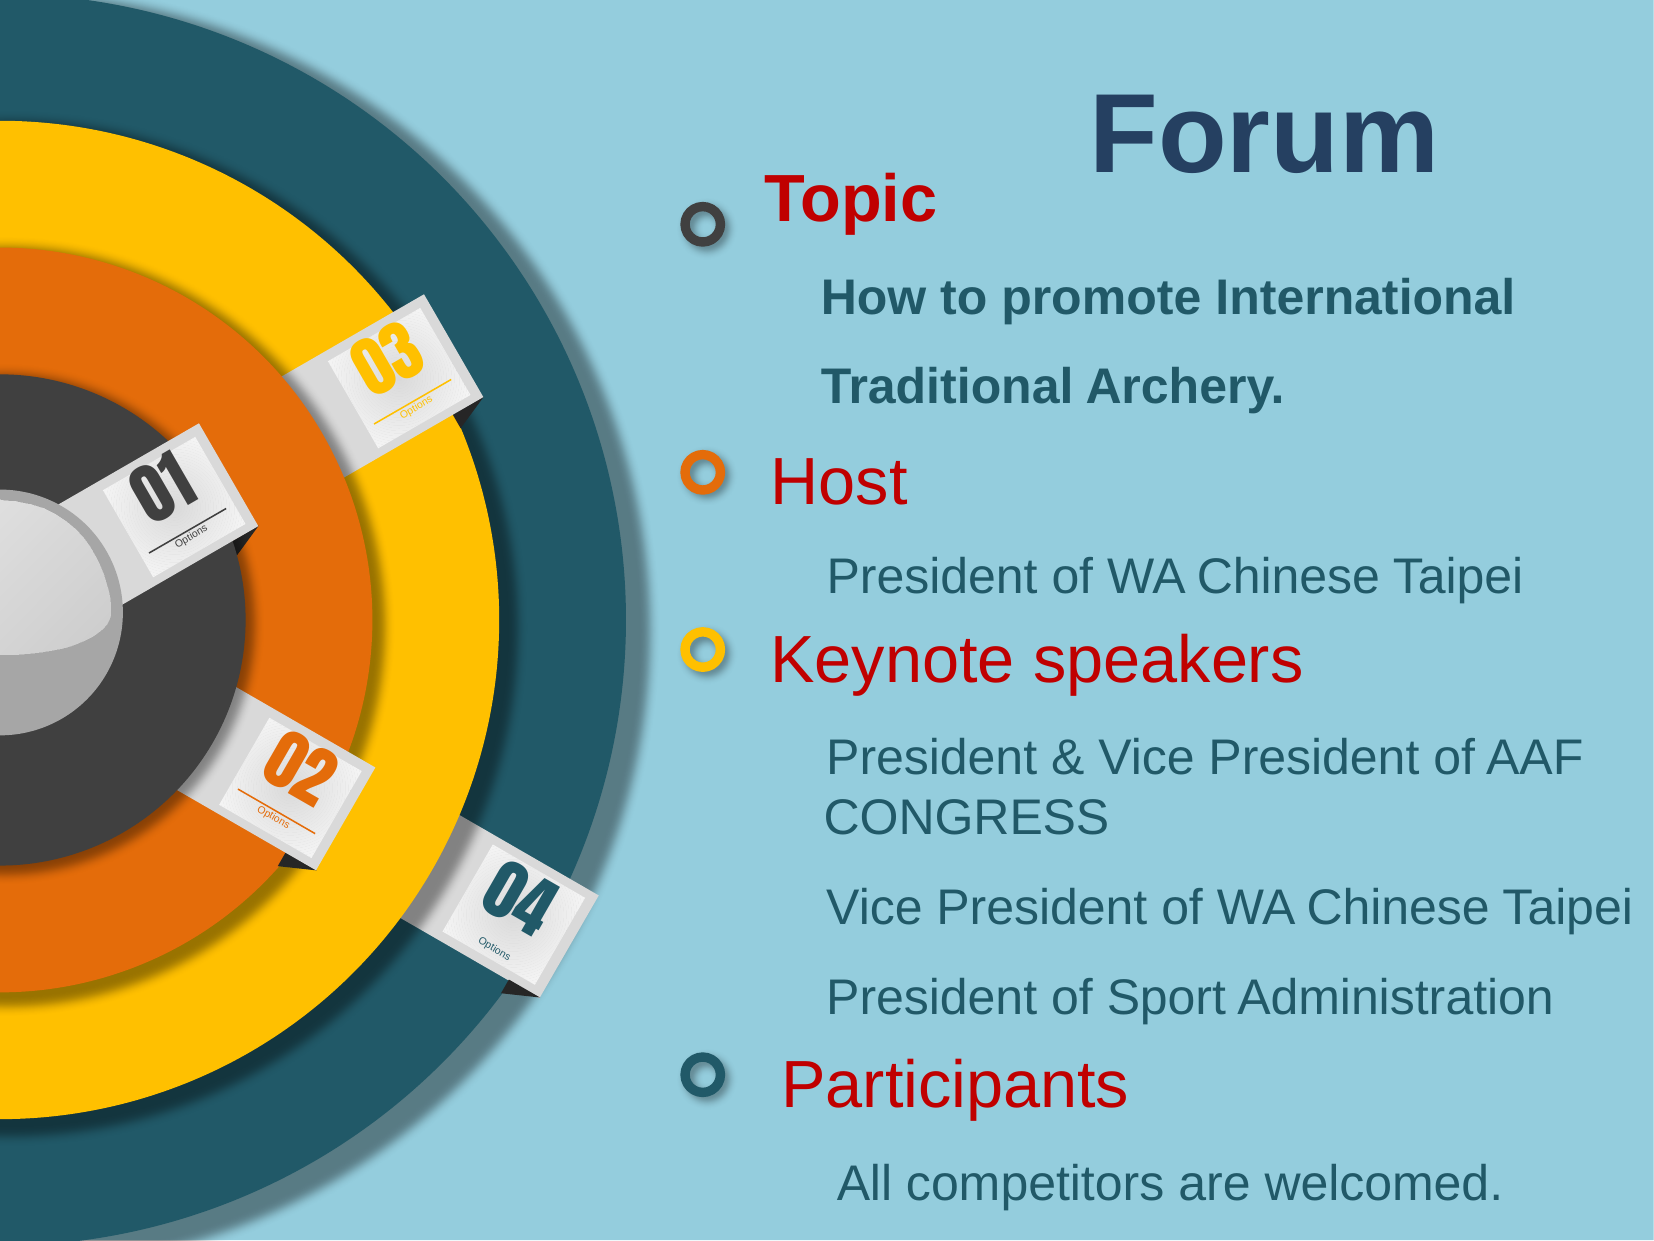

Forum

Topic
    How to promote International
    Traditional Archery.

03

Options

Host
    President of WA Chinese Taipei

01

Options

Keynote speakers
    President & Vice President of AAF CONGRESS
    Vice President of WA Chinese Taipei
    President of Sport Administration

02

Options

04

Options
Options

 Participants
    All competitors are welcomed.